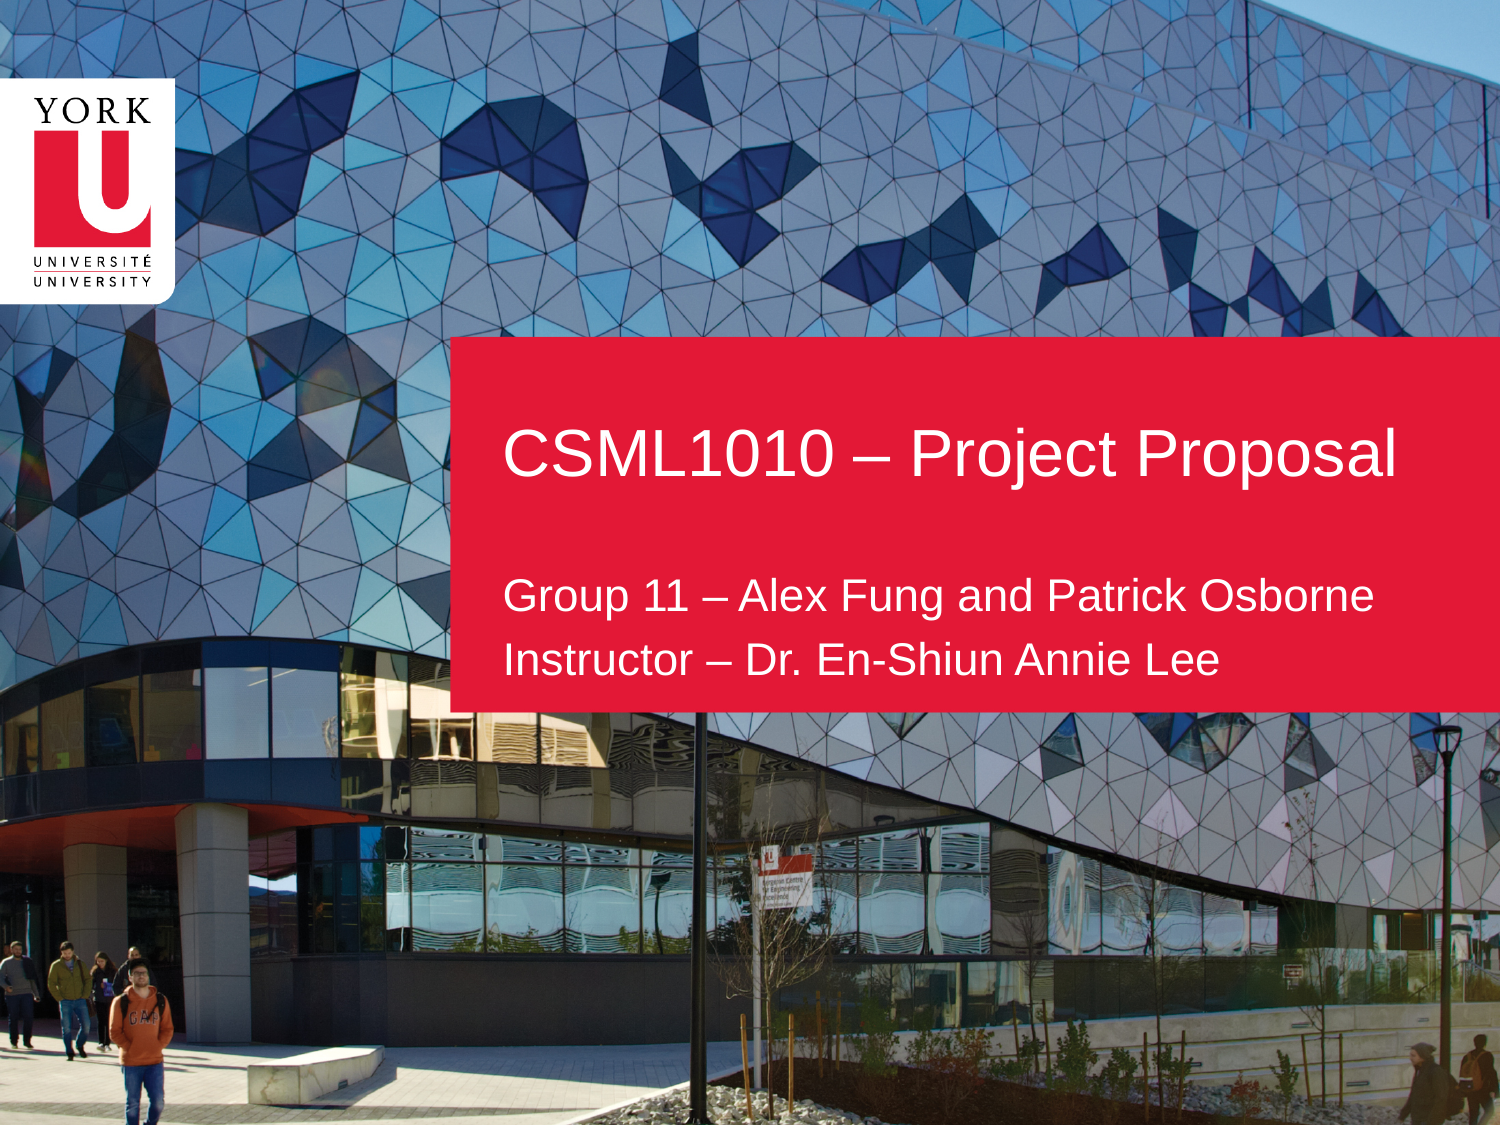

# CSML1010 – Project Proposal
Group 11 – Alex Fung and Patrick Osborne
Instructor – Dr. En-Shiun Annie Lee